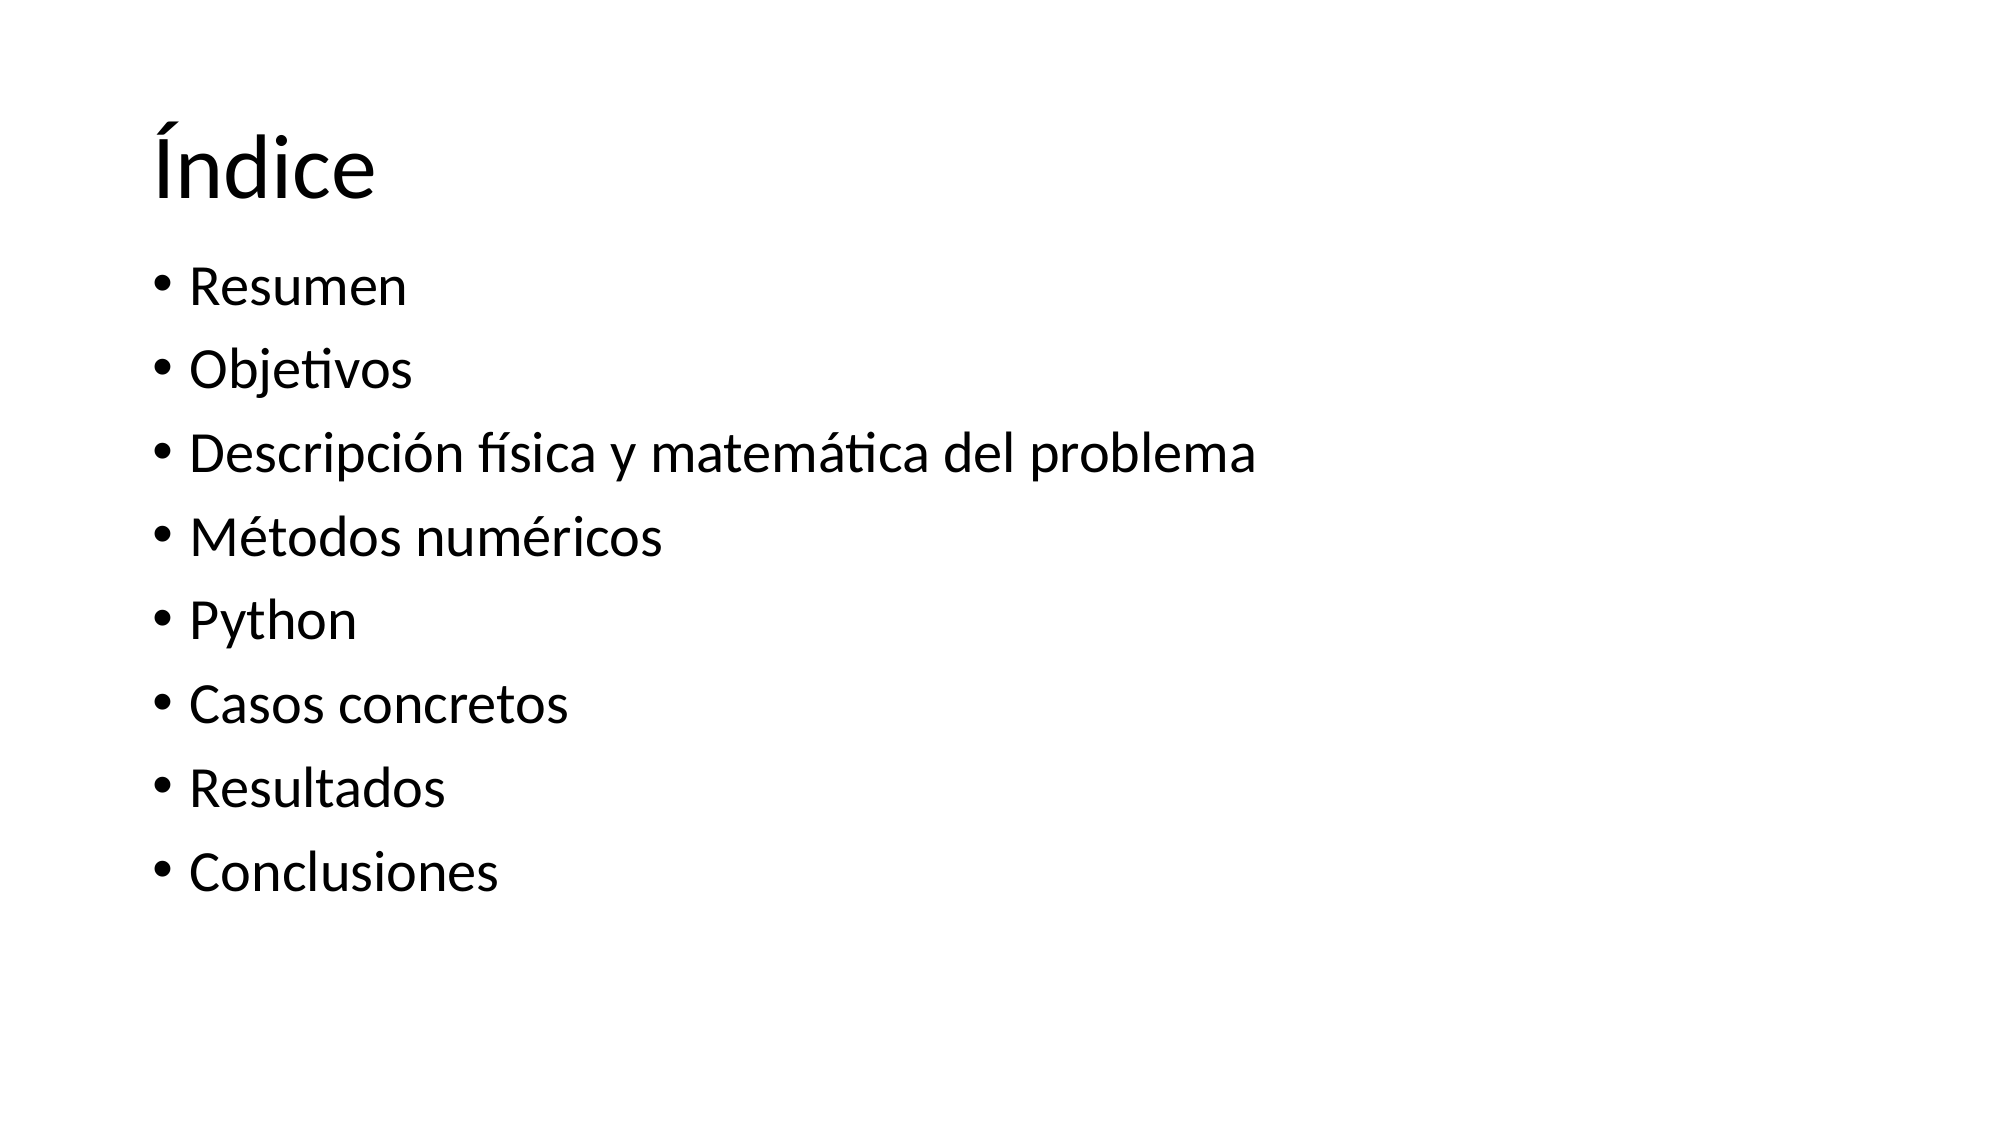

# Índice
Resumen
Objetivos
Descripción física y matemática del problema
Métodos numéricos
Python
Casos concretos
Resultados
Conclusiones